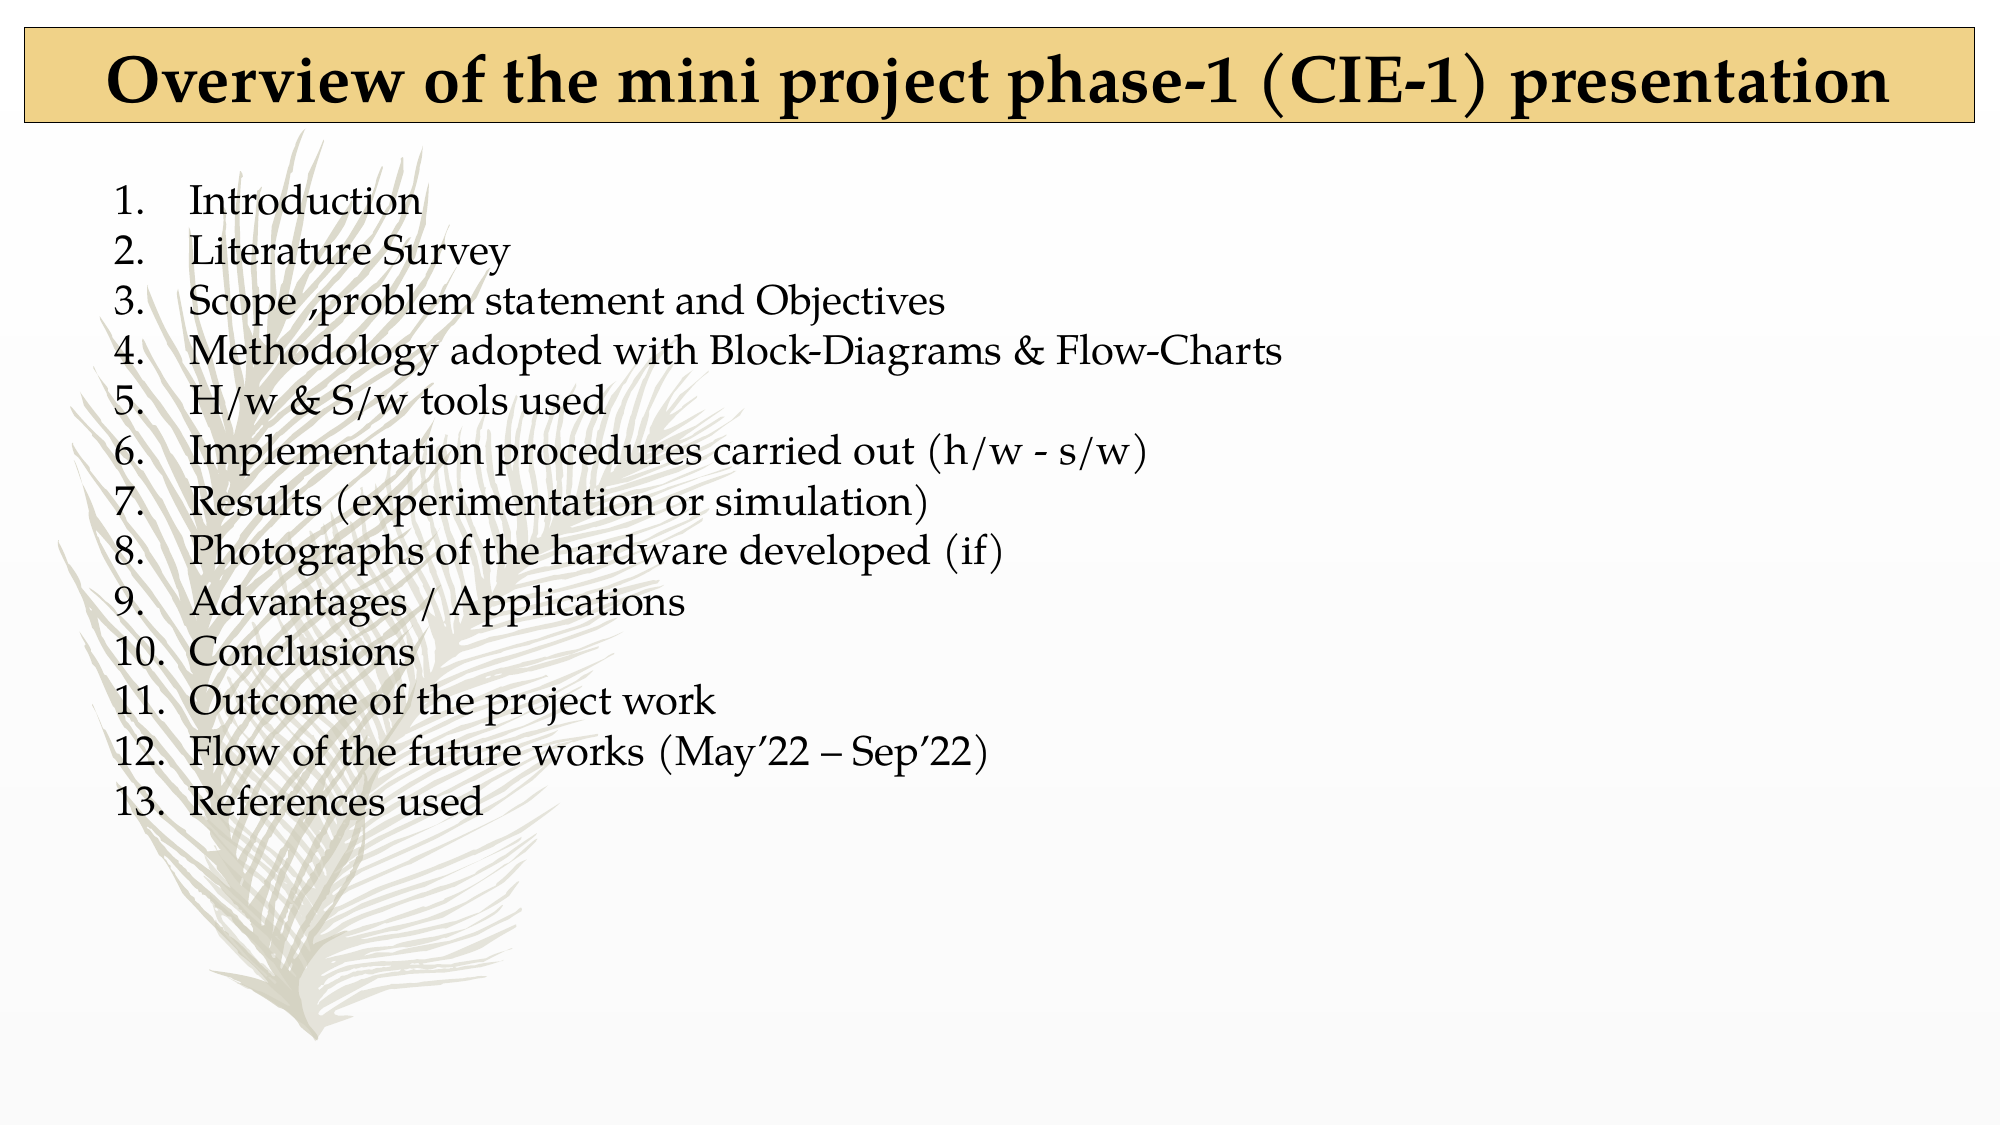

Overview of the mini project phase-1 (CIE-1) presentation
Introduction
Literature Survey
Scope ,problem statement and Objectives
Methodology adopted with Block-Diagrams & Flow-Charts
H/w & S/w tools used
Implementation procedures carried out (h/w - s/w)
Results (experimentation or simulation)
Photographs of the hardware developed (if)
Advantages / Applications
Conclusions
Outcome of the project work
Flow of the future works (May’22 – Sep’22)
References used